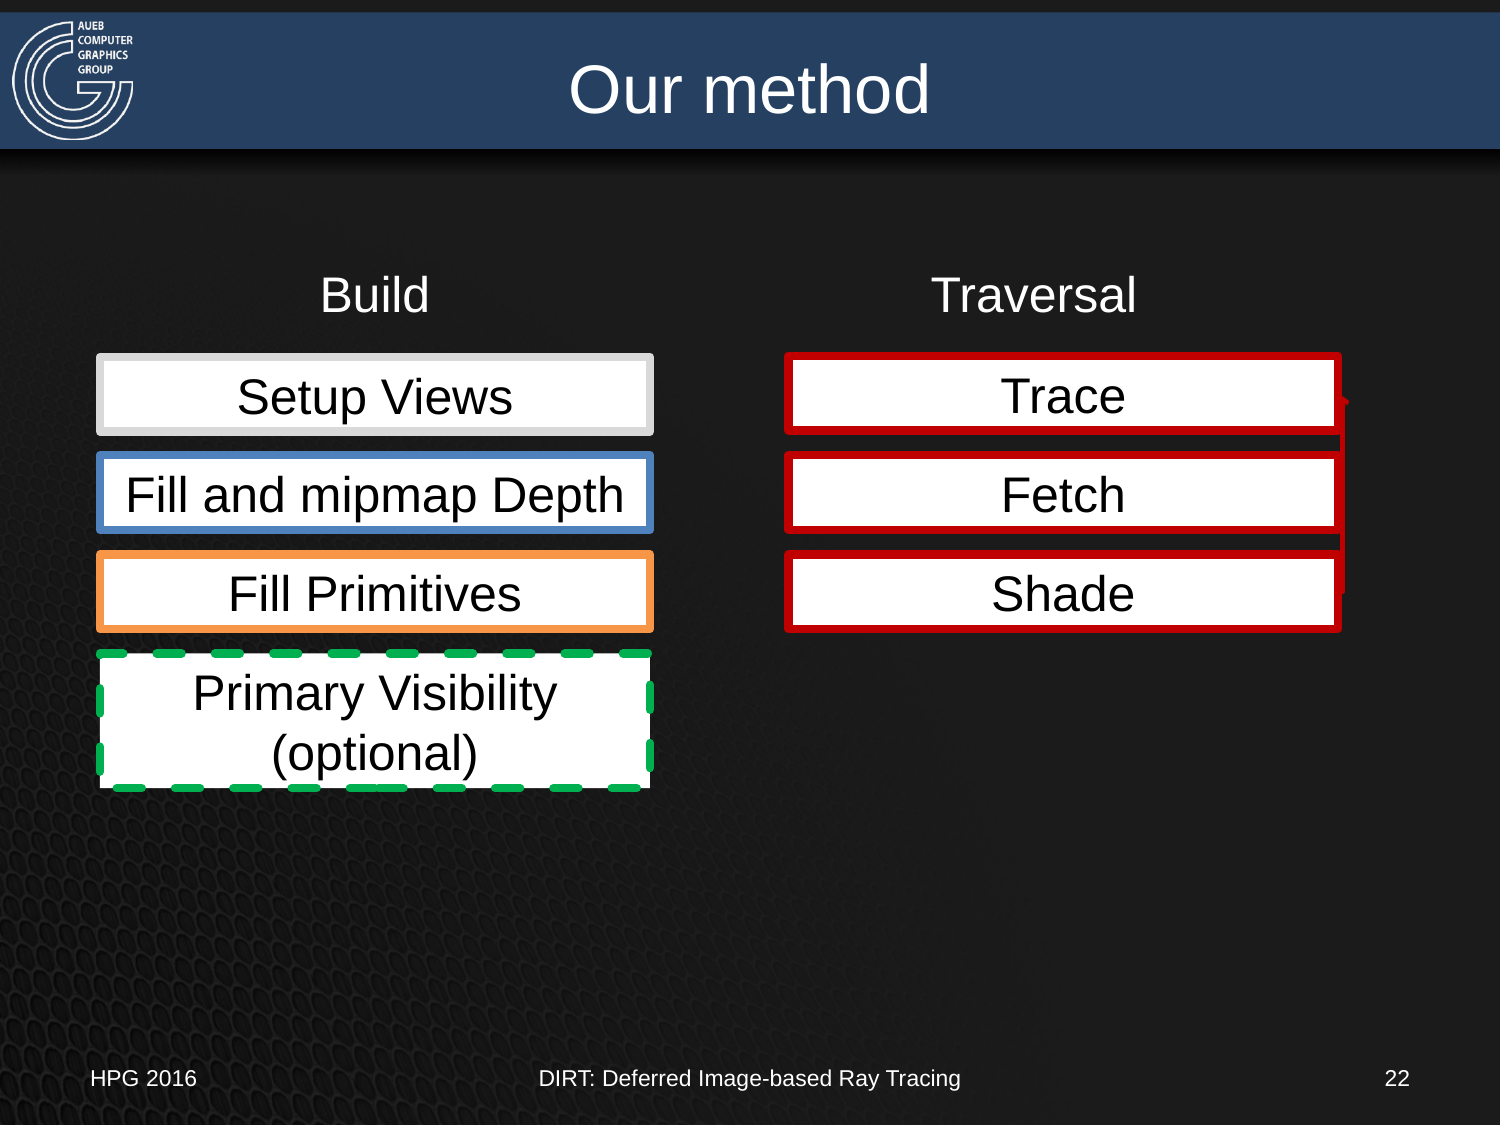

Our method
Build
Traversal
Trace
Setup Views
Fill and mipmap Depth
Fetch
Fill Primitives
Shade
Primary Visibility
(optional)
HPG 2016
DIRT: Deferred Image-based Ray Tracing
22